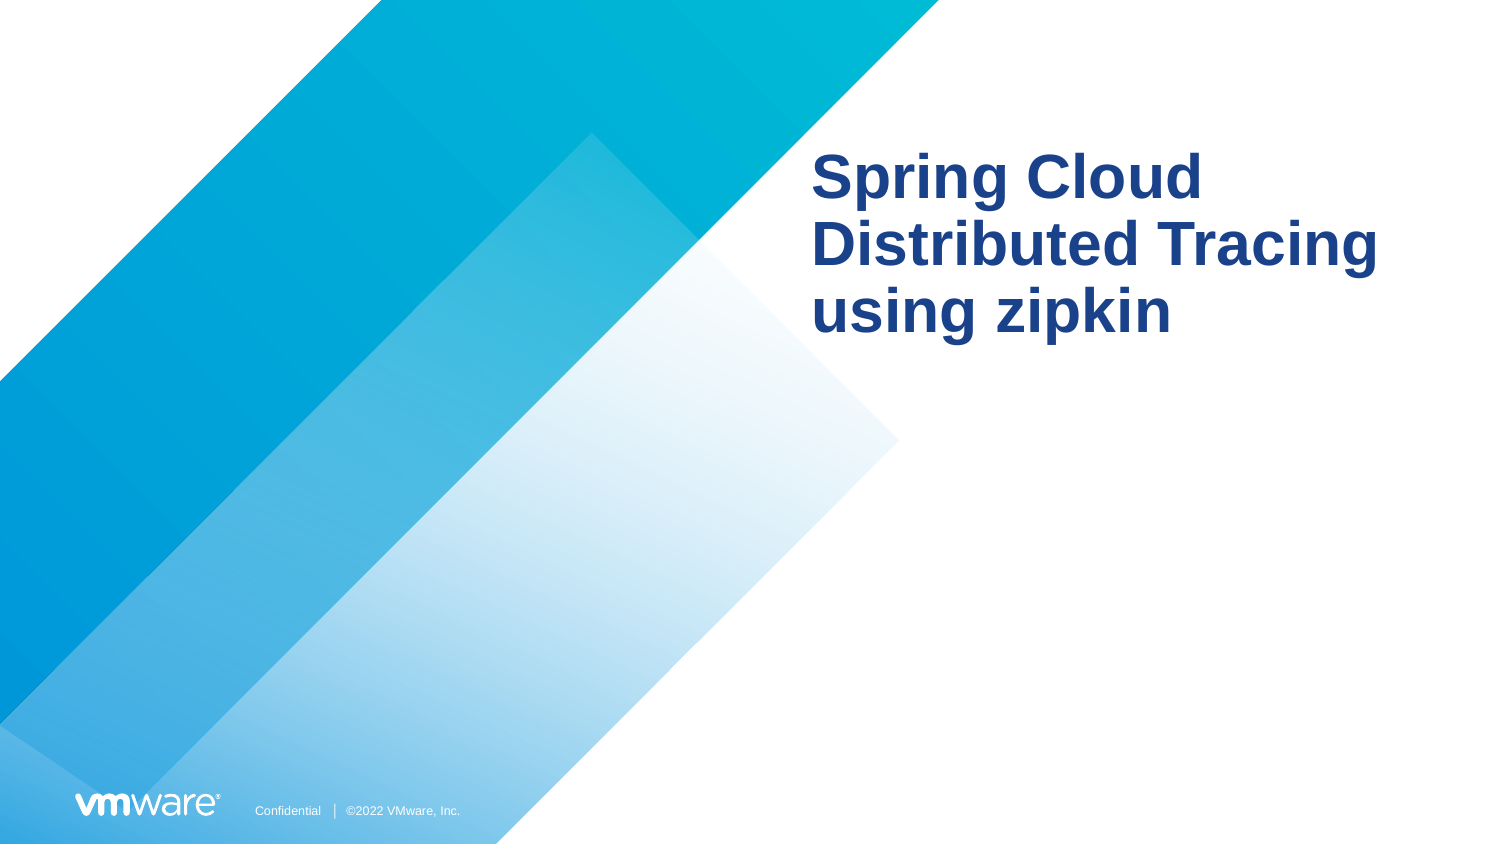

# Spring Cloud Distributed Tracing using zipkin